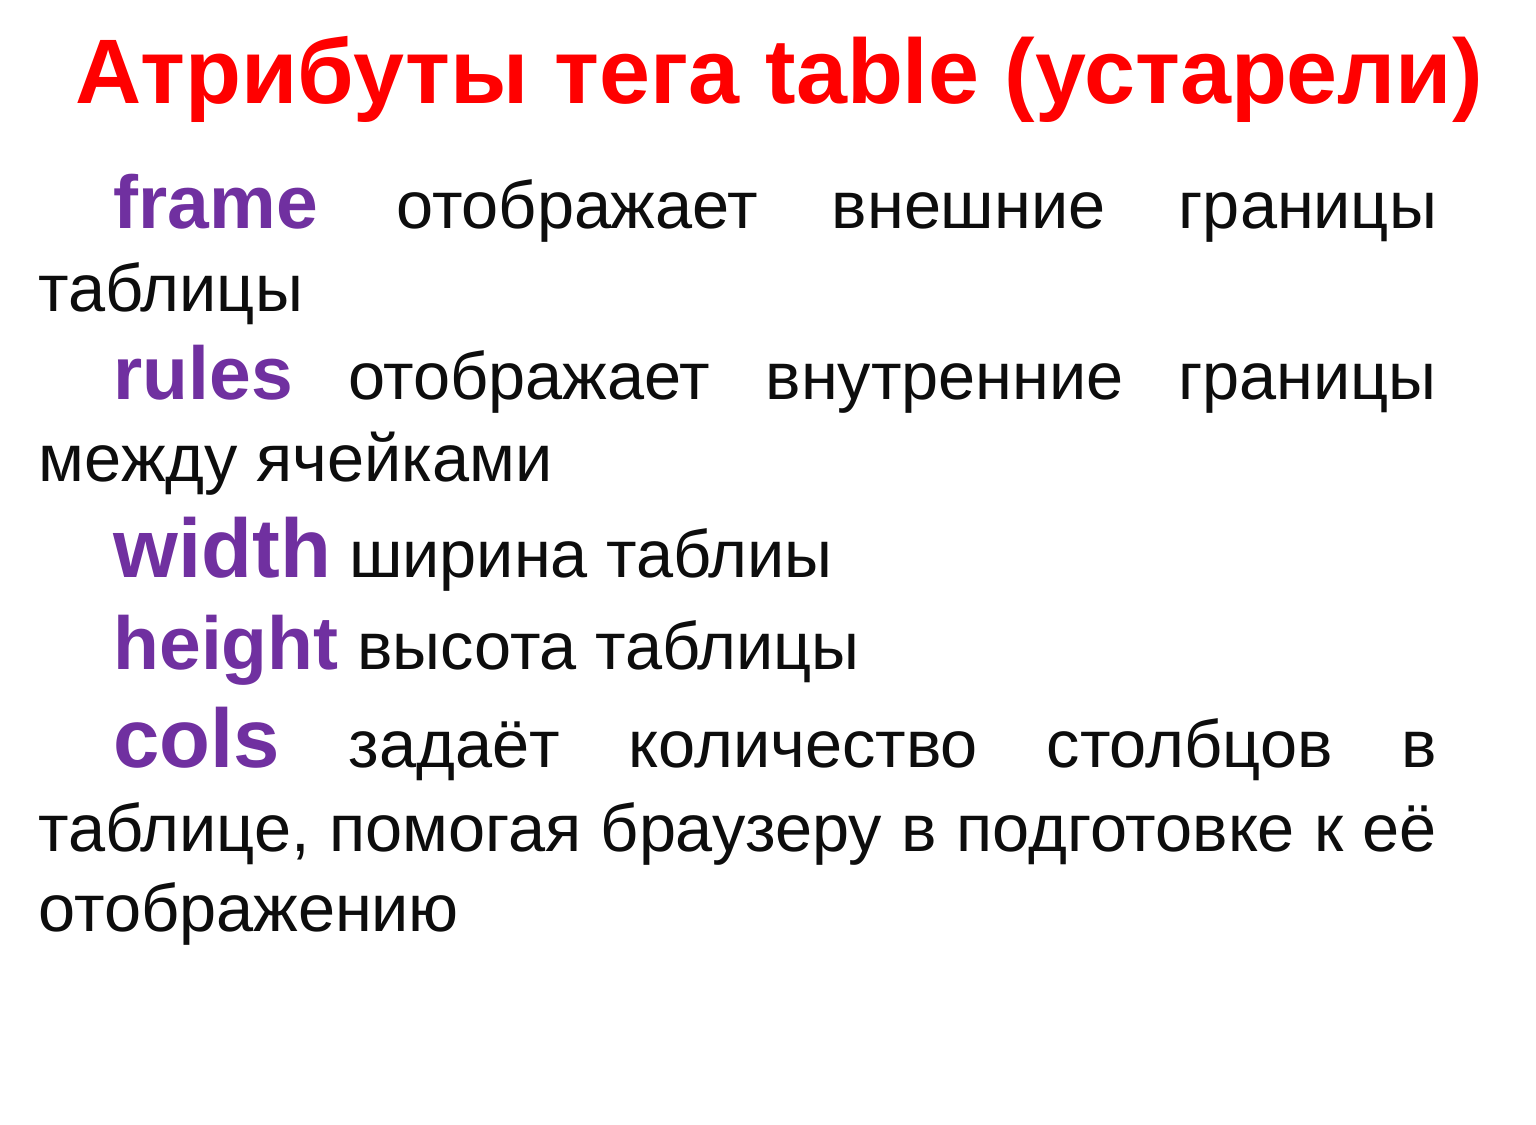

# Атрибуты тега table (устарели)
frame отображает внешние границы таблицы
rules отображает внутренние границы между ячейками
width ширина таблиы
height высота таблицы
cols задаёт количество столбцов в таблице, помогая браузеру в подготовке к её отображению